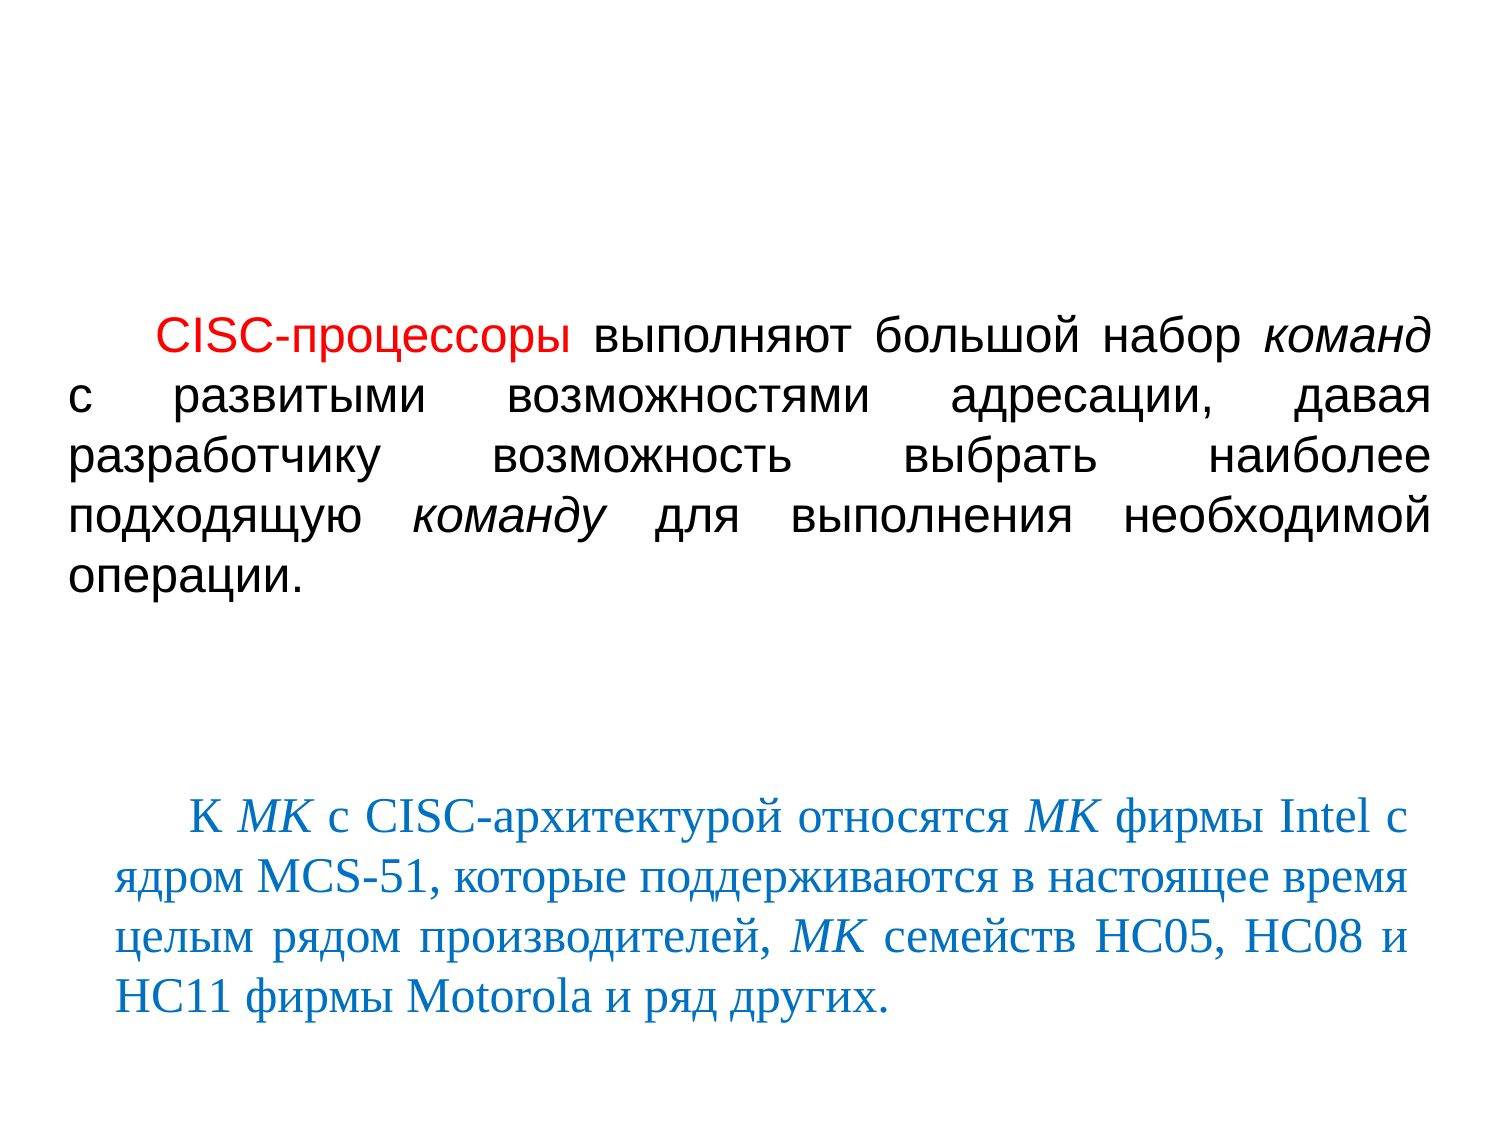

CISC-процессоры выполняют большой набор команд с развитыми возможностями адресации, давая разработчику возможность выбрать наиболее подходящую команду для выполнения необходимой операции.
К МК с CISC-архитектурой относятся МК фирмы Intel с ядром MCS-51, которые поддерживаются в настоящее время целым рядом производителей, МК семейств НС05, НС08 и НС11 фирмы Motorola и ряд других.